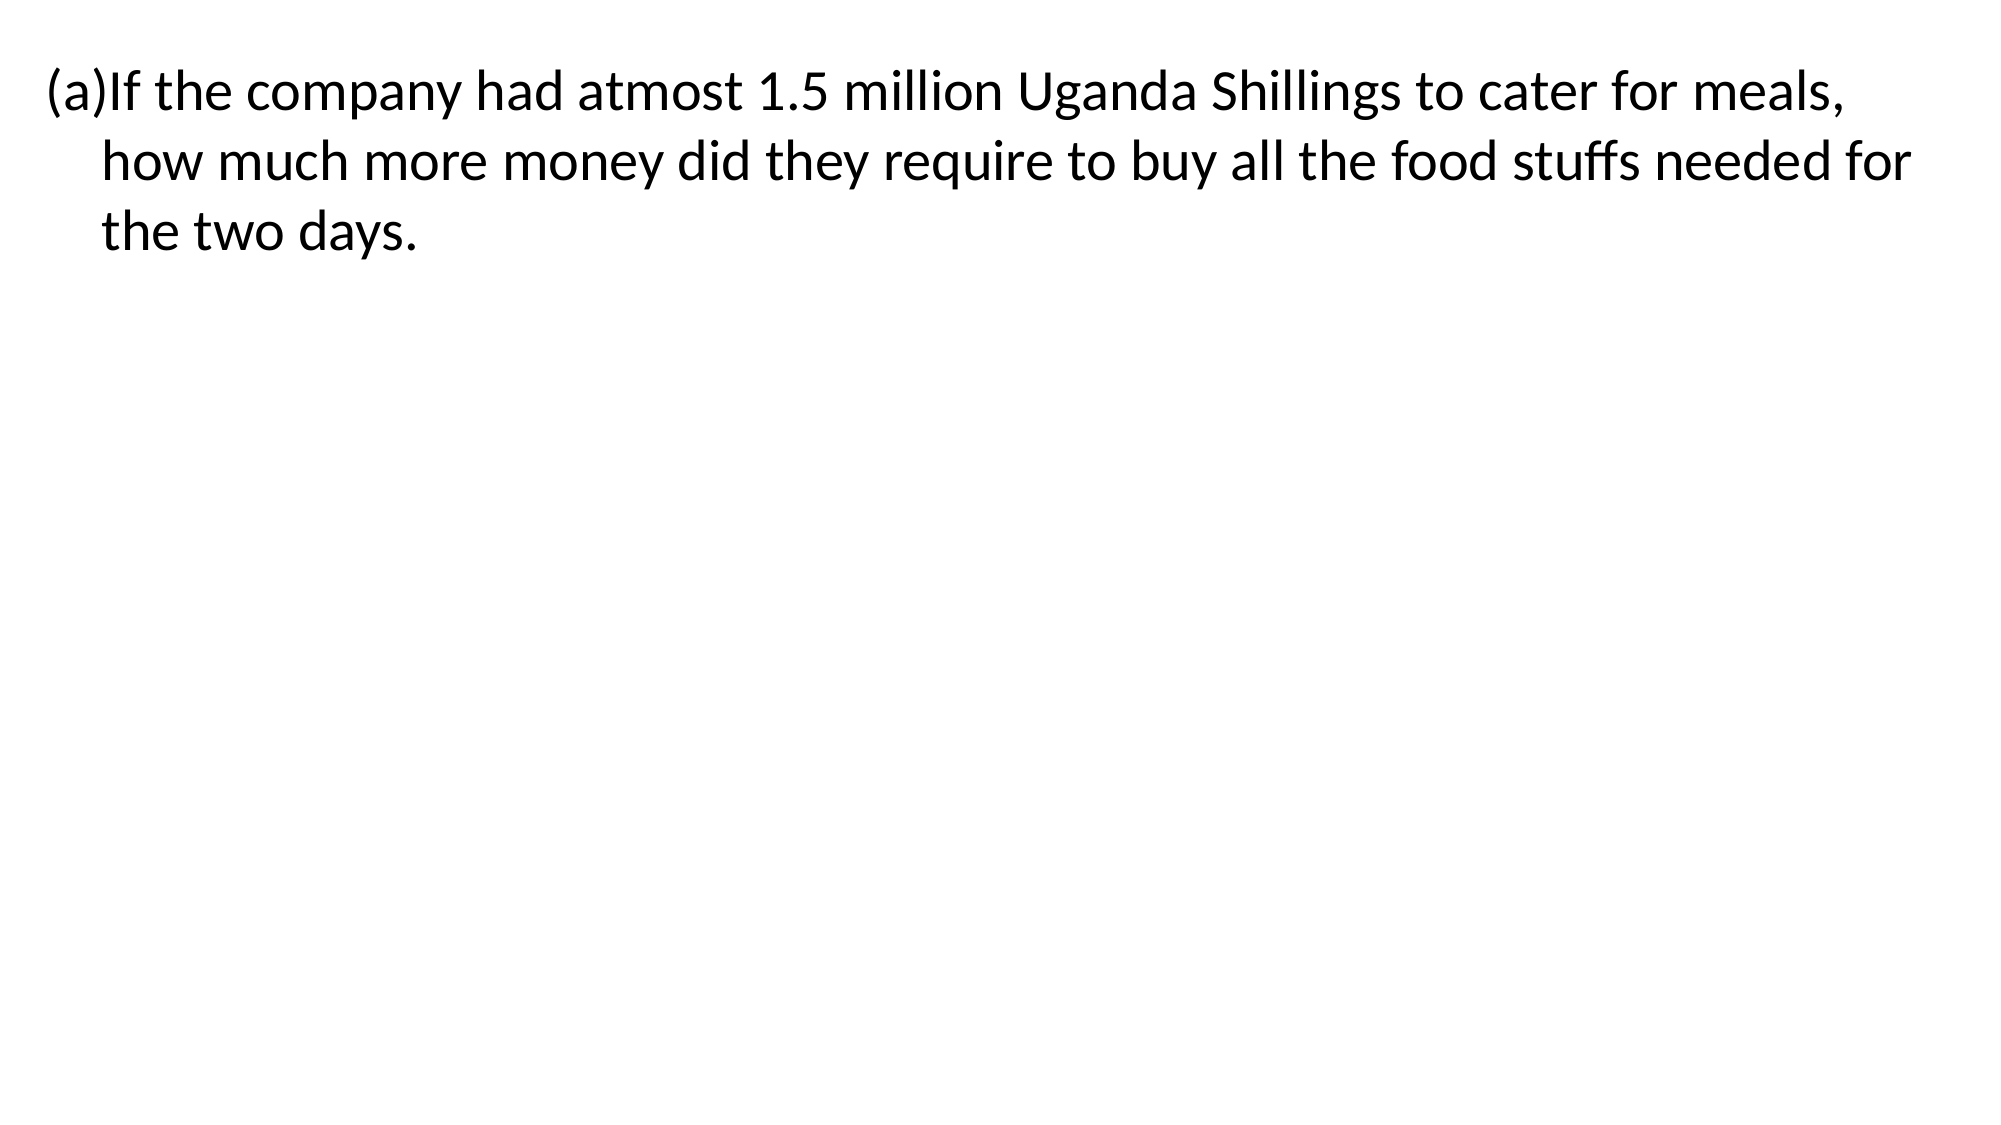

If the company had atmost 1.5 million Uganda Shillings to cater for meals, how much more money did they require to buy all the food stuffs needed for the two days.